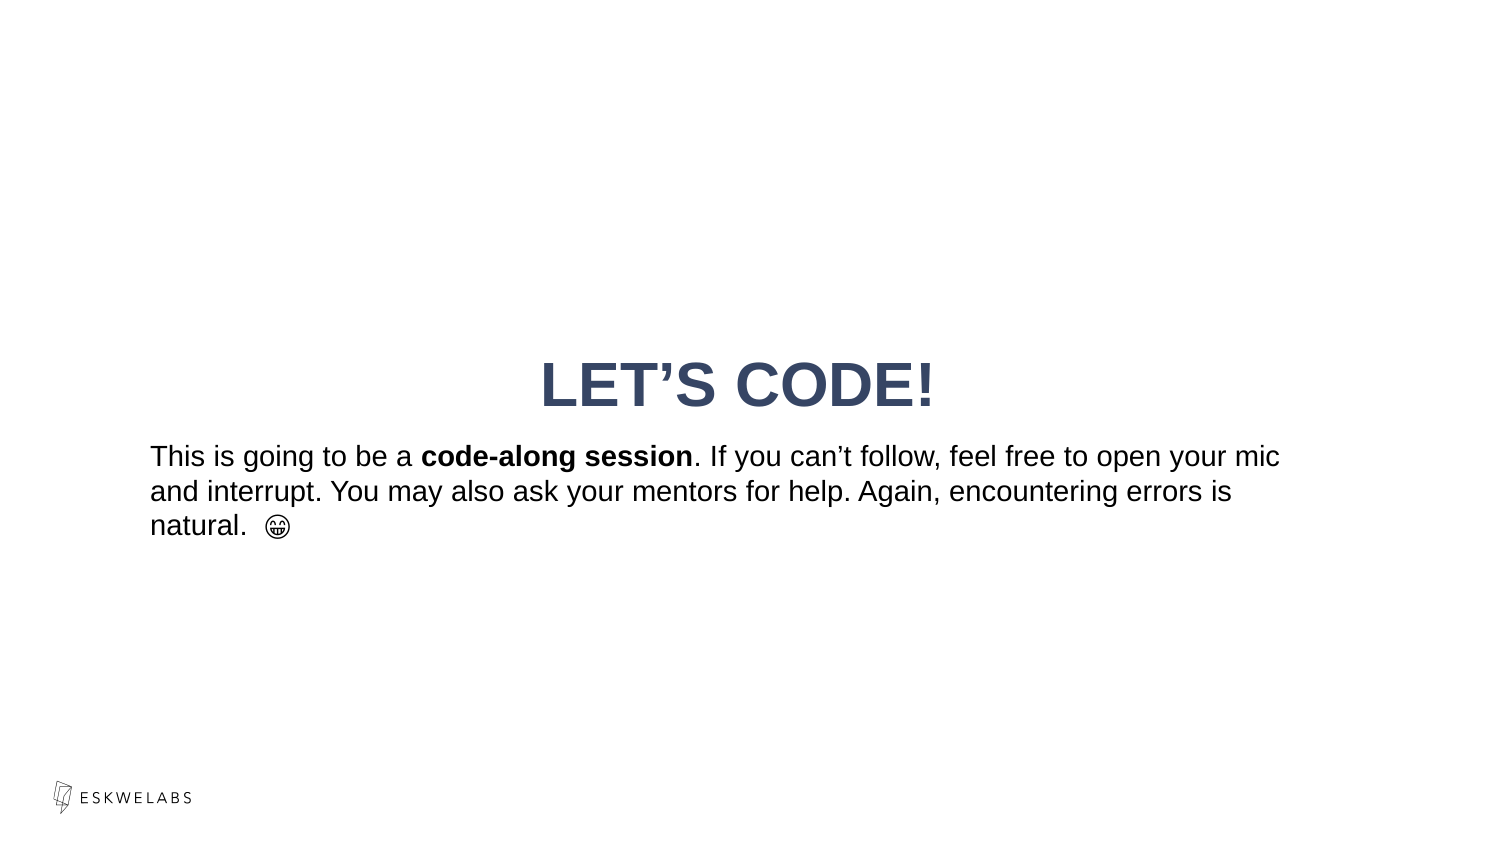

LET’S CODE!
This is going to be a code-along session. If you can’t follow, feel free to open your mic and interrupt. You may also ask your mentors for help. Again, encountering errors is natural.  😁